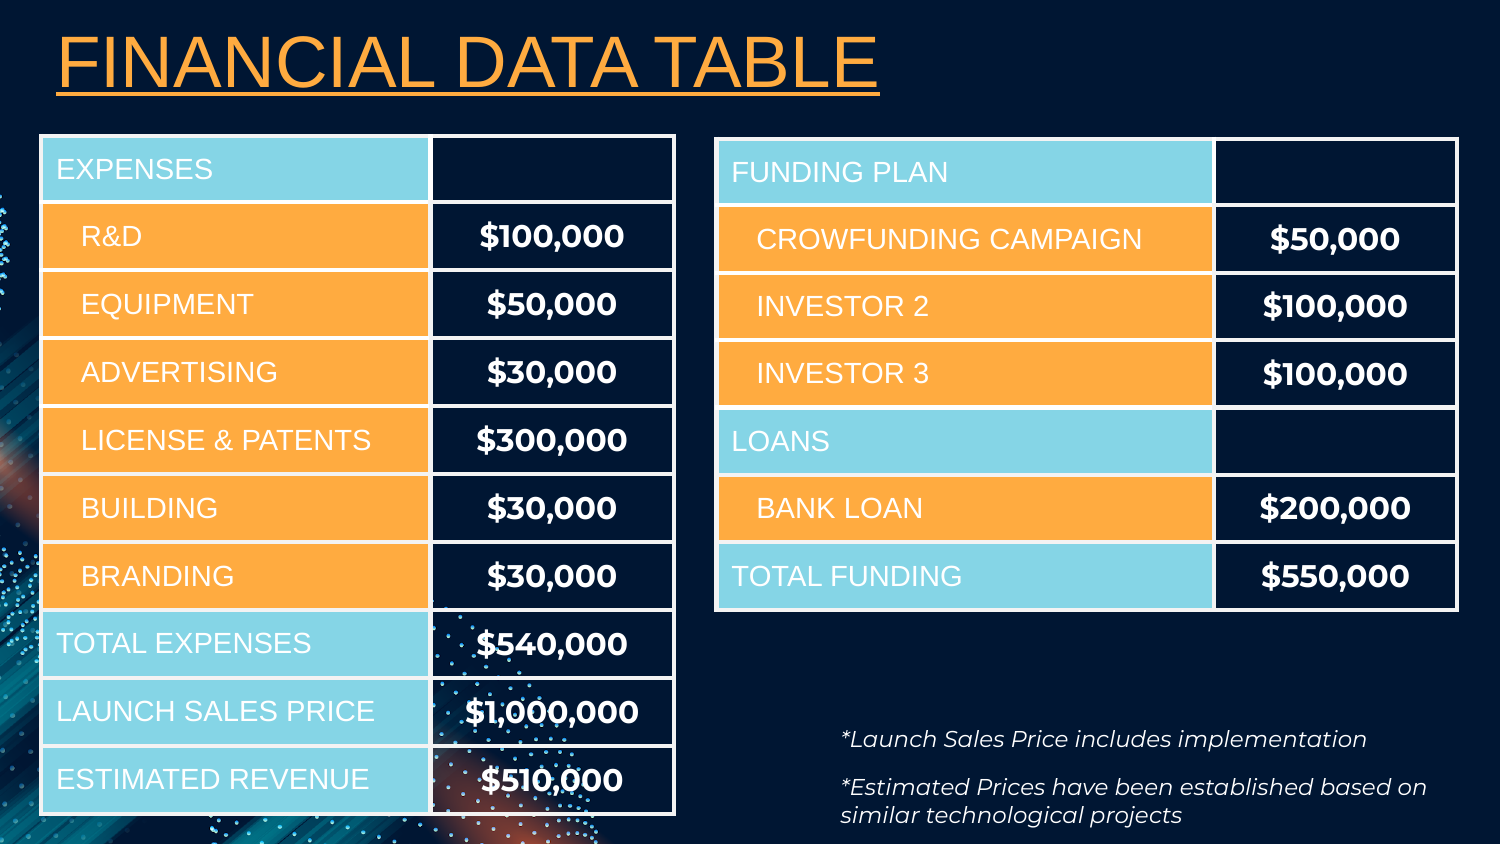

# FINANCIAL DATA TABLE
| EXPENSES |  |
| --- | --- |
| R&D | $100,000 |
| EQUIPMENT | $50,000 |
| ADVERTISING | $30,000 |
| LICENSE & PATENTS | $300,000 |
| BUILDING | $30,000 |
| BRANDING | $30,000 |
| TOTAL EXPENSES | $540,000 |
| LAUNCH SALES PRICE | $1,000,000 |
| ESTIMATED REVENUE | $510,000 |
| FUNDING PLAN |  |
| --- | --- |
| CROWFUNDING CAMPAIGN | $50,000 |
| INVESTOR 2 | $100,000 |
| INVESTOR 3 | $100,000 |
| LOANS |  |
| BANK LOAN | $200,000 |
| TOTAL FUNDING | $550,000 |
*Launch Sales Price includes implementation
*Estimated Prices have been established based on similar technological projects